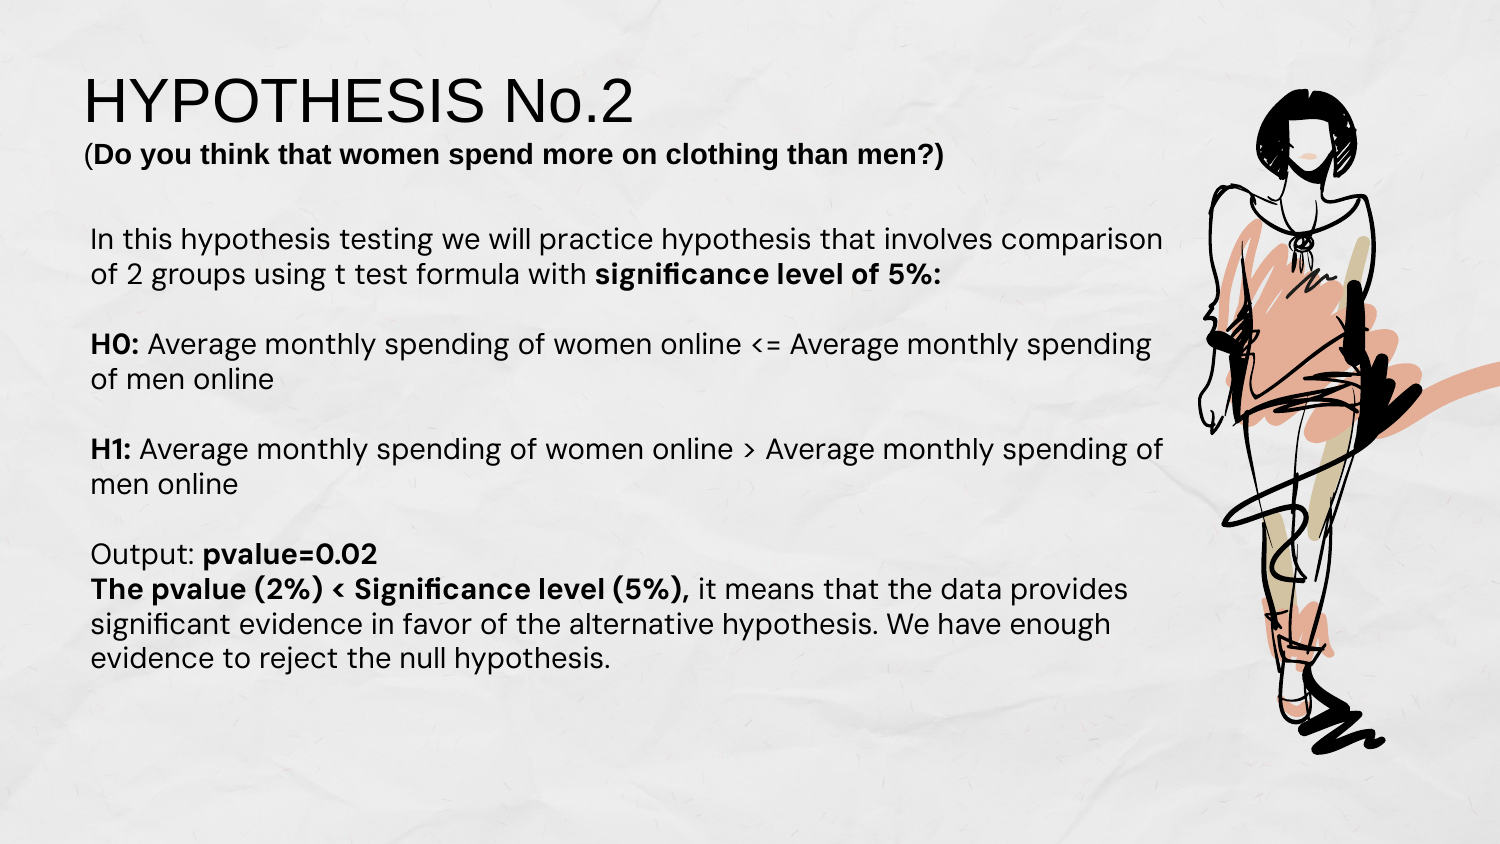

# HYPOTHESIS No.2
(Do you think that women spend more on clothing than men?)
In this hypothesis testing we will practice hypothesis that involves comparison of 2 groups using t test formula with significance level of 5%:

H0: Average monthly spending of women online <= Average monthly spending of men online

H1: Average monthly spending of women online > Average monthly spending of men online

Output: pvalue=0.02
The pvalue (2%) < Significance level (5%), it means that the data provides significant evidence in favor of the alternative hypothesis. We have enough evidence to reject the null hypothesis.